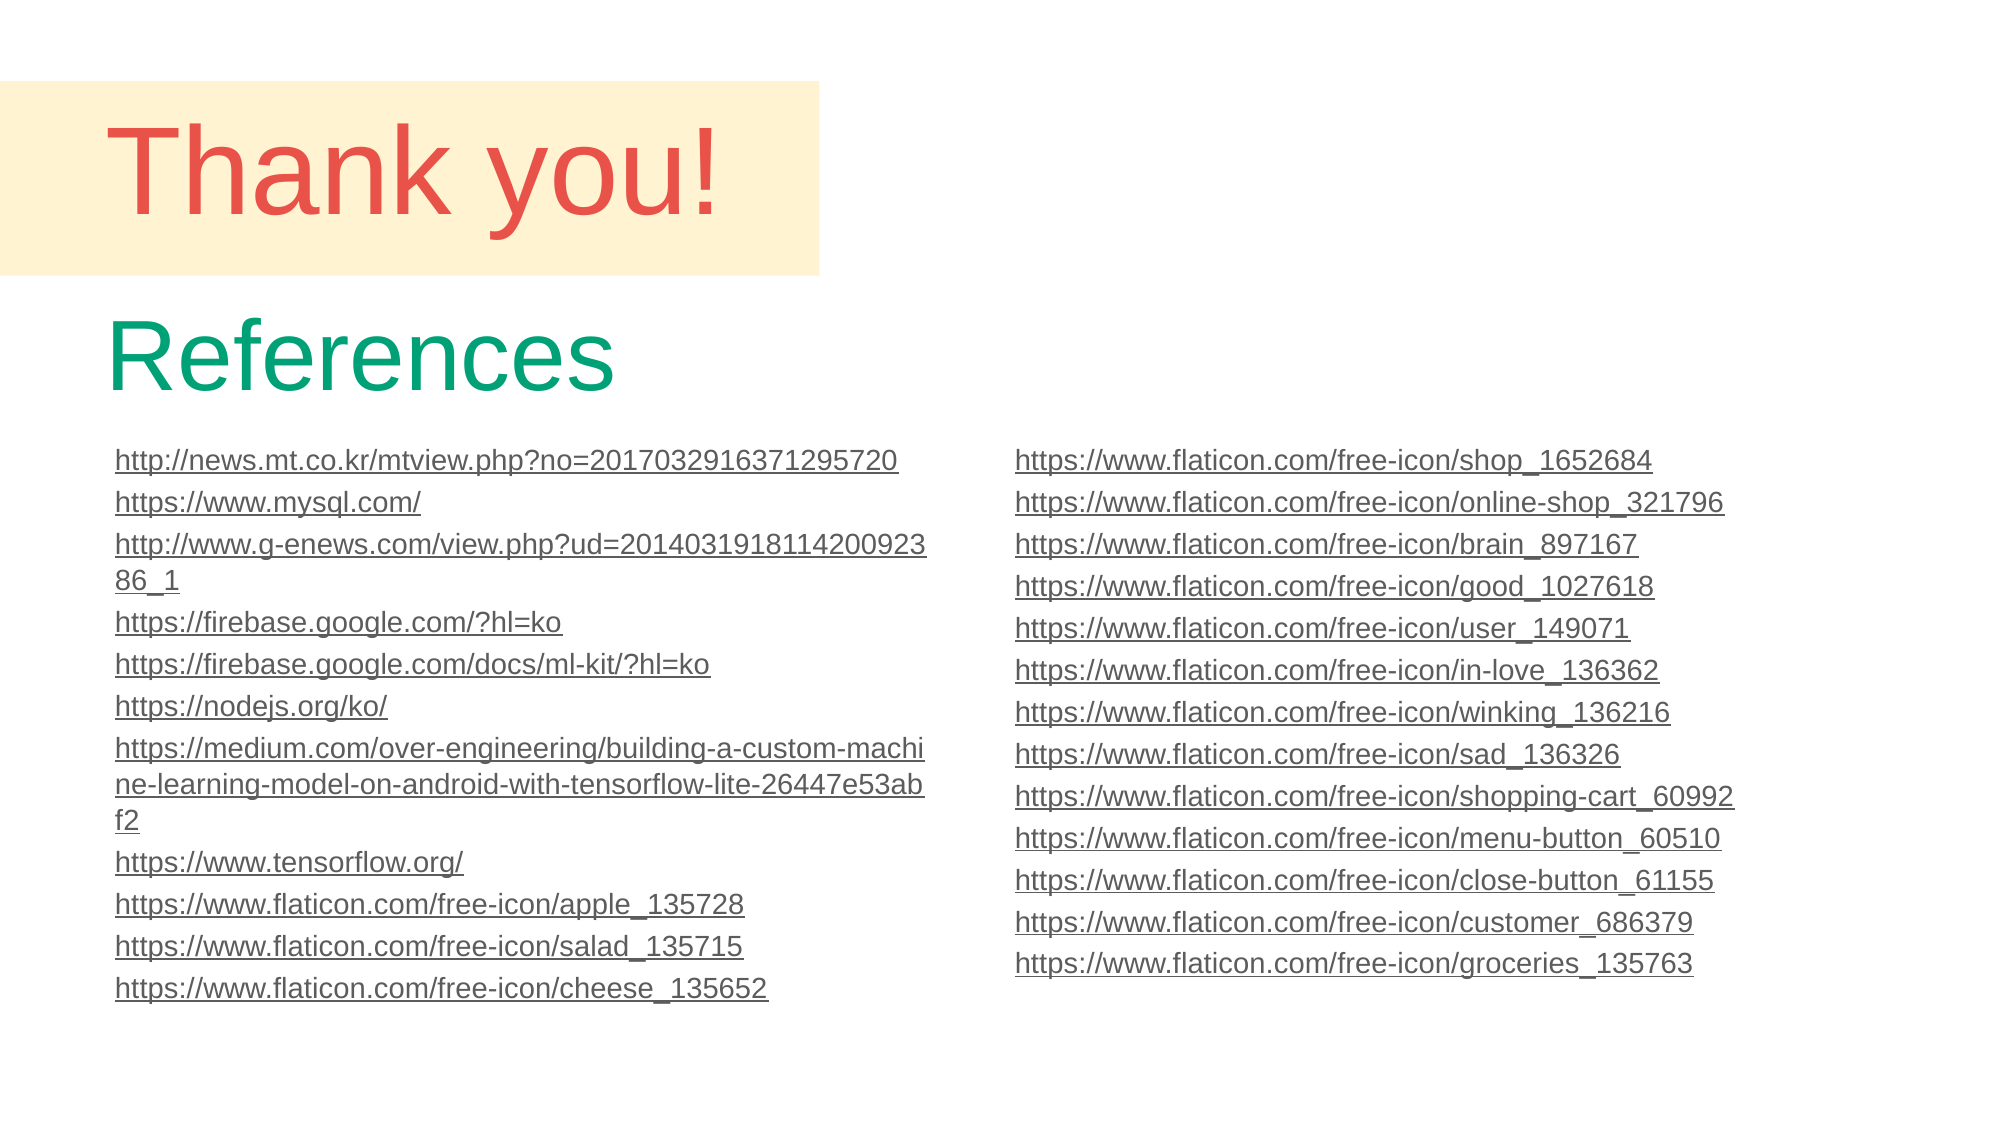

Thank you!
References
http://news.mt.co.kr/mtview.php?no=2017032916371295720
https://www.mysql.com/
http://www.g-enews.com/view.php?ud=201403191811420092386_1
https://firebase.google.com/?hl=ko
https://firebase.google.com/docs/ml-kit/?hl=ko
https://nodejs.org/ko/
https://medium.com/over-engineering/building-a-custom-machine-learning-model-on-android-with-tensorflow-lite-26447e53abf2
https://www.tensorflow.org/
https://www.flaticon.com/free-icon/apple_135728
https://www.flaticon.com/free-icon/salad_135715
https://www.flaticon.com/free-icon/cheese_135652
https://www.flaticon.com/free-icon/shop_1652684
https://www.flaticon.com/free-icon/online-shop_321796
https://www.flaticon.com/free-icon/brain_897167
https://www.flaticon.com/free-icon/good_1027618
https://www.flaticon.com/free-icon/user_149071
https://www.flaticon.com/free-icon/in-love_136362
https://www.flaticon.com/free-icon/winking_136216
https://www.flaticon.com/free-icon/sad_136326
https://www.flaticon.com/free-icon/shopping-cart_60992
https://www.flaticon.com/free-icon/menu-button_60510
https://www.flaticon.com/free-icon/close-button_61155
https://www.flaticon.com/free-icon/customer_686379
https://www.flaticon.com/free-icon/groceries_135763